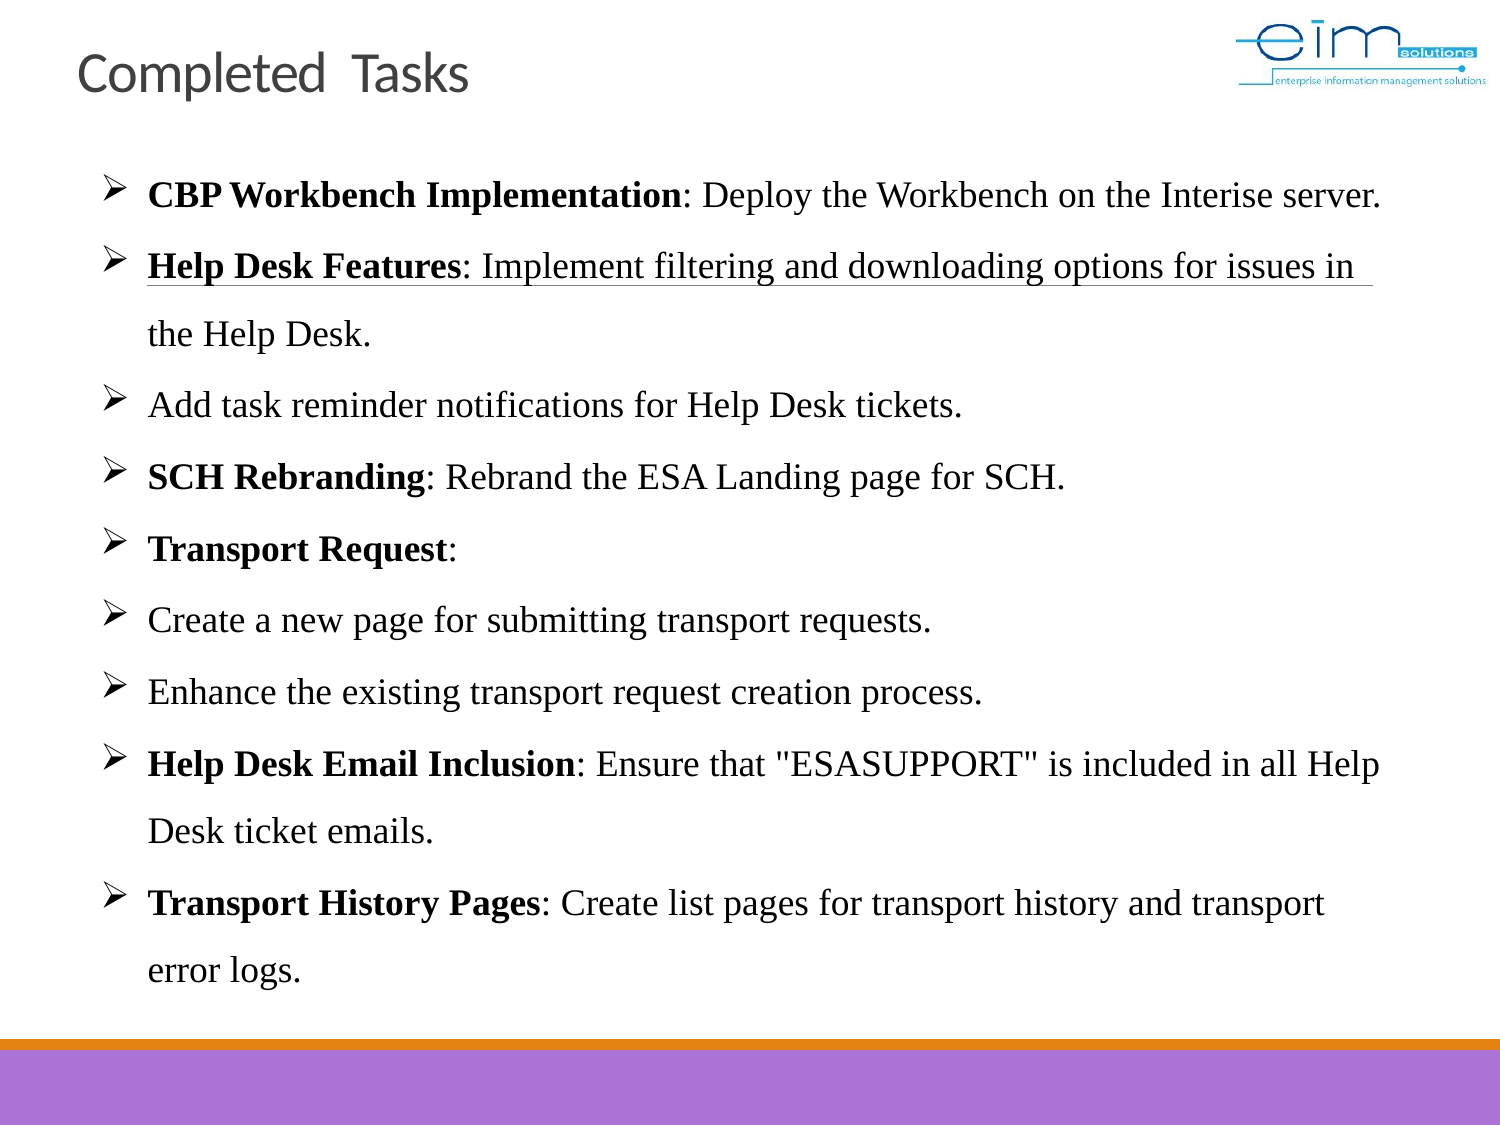

Completed Tasks
CBP Workbench Implementation: Deploy the Workbench on the Interise server.
Help Desk Features: Implement filtering and downloading options for issues in the Help Desk.
Add task reminder notifications for Help Desk tickets.
SCH Rebranding: Rebrand the ESA Landing page for SCH.
Transport Request:
Create a new page for submitting transport requests.
Enhance the existing transport request creation process.
Help Desk Email Inclusion: Ensure that "ESASUPPORT" is included in all Help Desk ticket emails.
Transport History Pages: Create list pages for transport history and transport error logs.